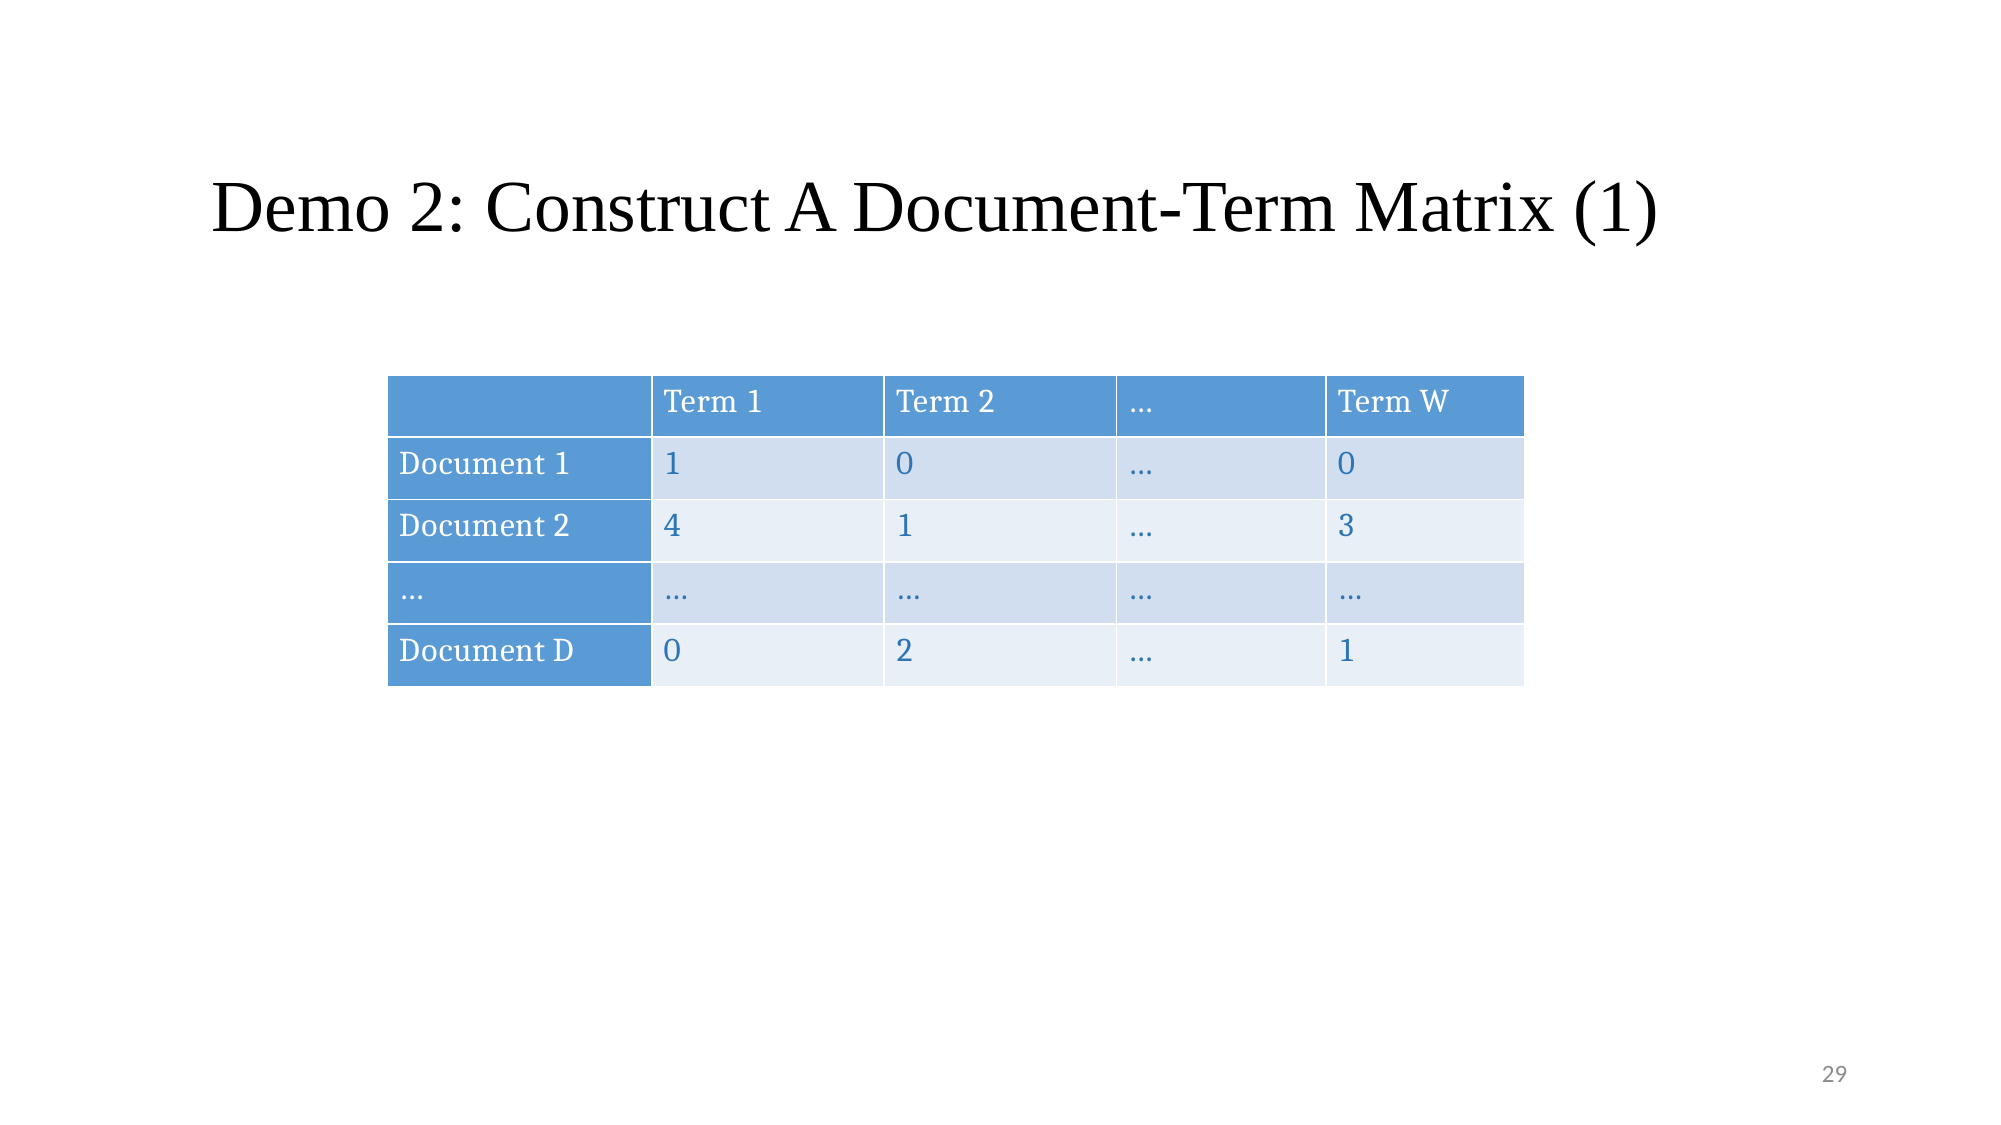

# Demo 2: Construct A Document-Term Matrix (1)

|  | Term 1 | Term 2 | … | Term W |
| --- | --- | --- | --- | --- |
| Document 1 | 1 | 0 | … | 0 |
| Document 2 | 4 | 1 | … | 3 |
| … | … | … | … | … |
| Document D | 0 | 2 | … | 1 |
29